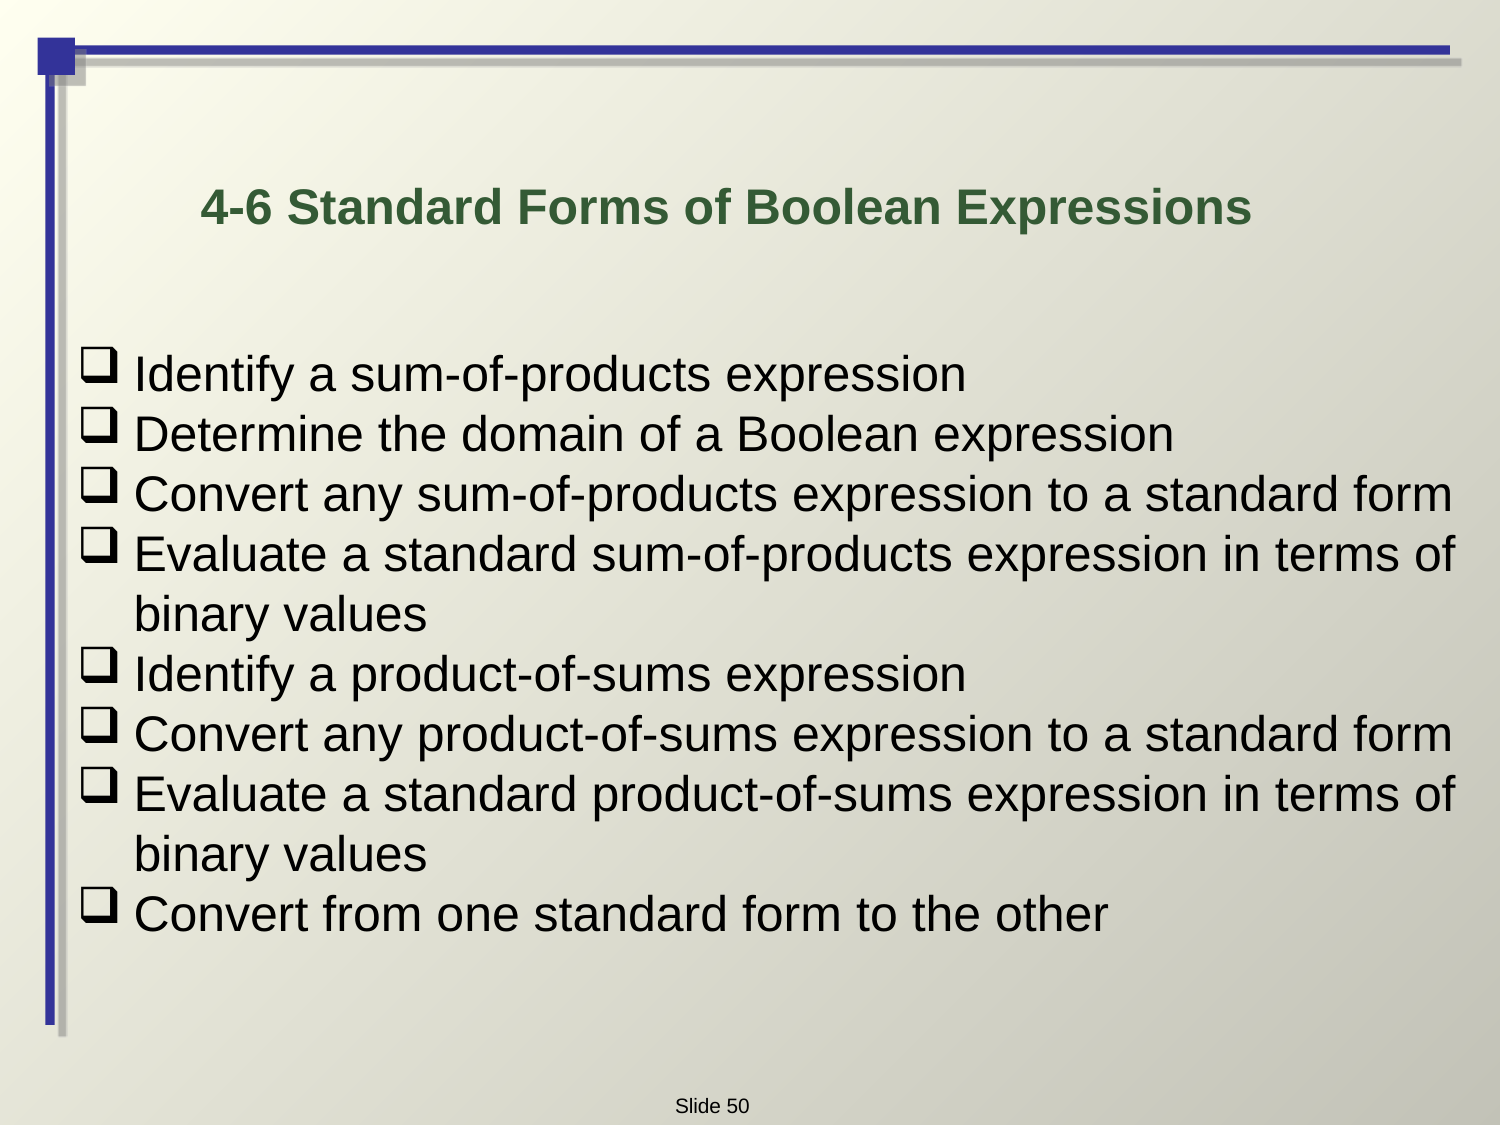

# 4-6 Standard Forms of Boolean Expressions
Identify a sum-of-products expression
Determine the domain of a Boolean expression
Convert any sum-of-products expression to a standard form
Evaluate a standard sum-of-products expression in terms of binary values
Identify a product-of-sums expression
Convert any product-of-sums expression to a standard form
Evaluate a standard product-of-sums expression in terms of binary values
Convert from one standard form to the other